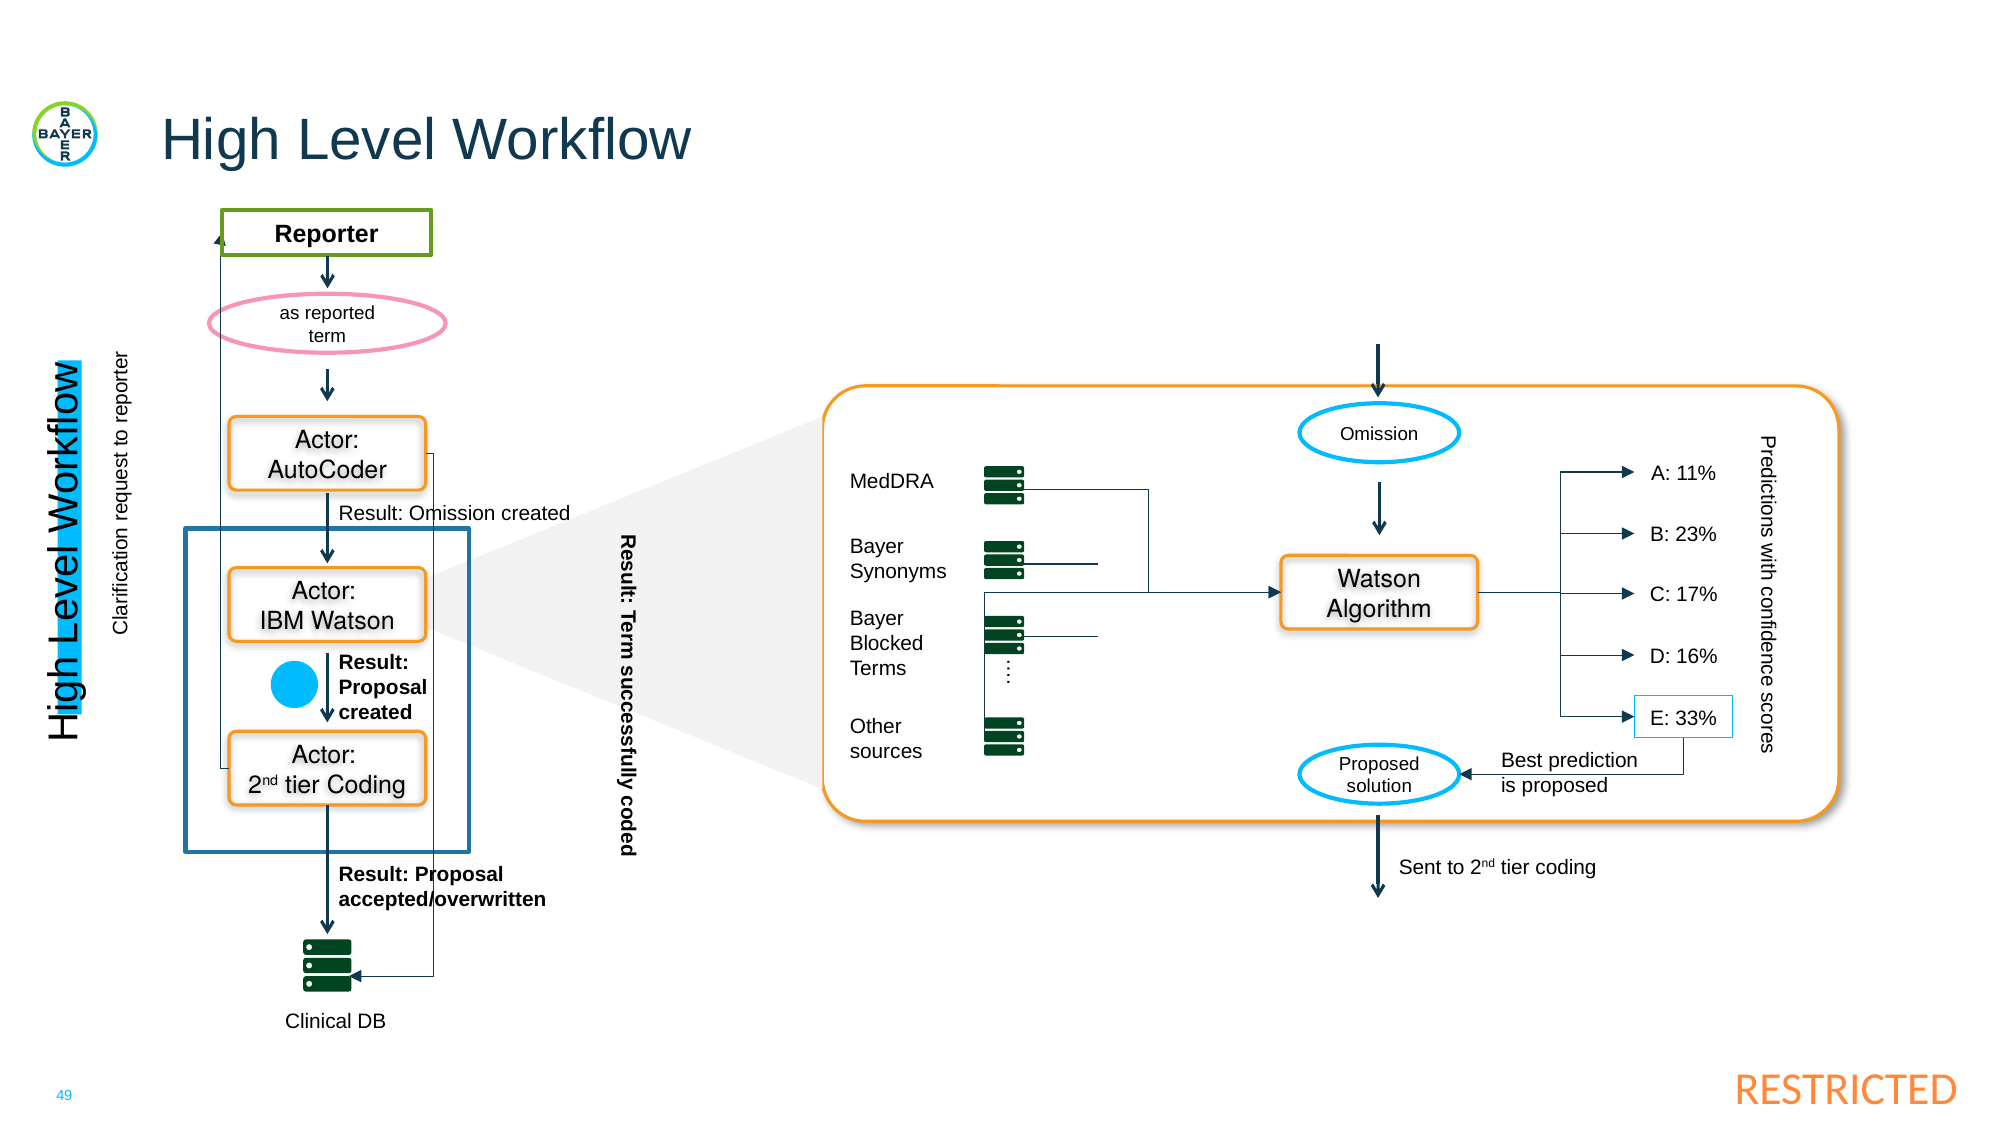

# High Level Workflow
Reporter
as reported term

Omission

Actor: AutoCoder
A: 11%

MedDRA
Clarification request to reporter
Result: Omission created
B: 23%
High Level Workflow

Bayer
Synonyms

Watson Algorithm
Actor:
IBM Watson
C: 17%
Predictions with confidence scores
Bayer
Blocked
Terms

D: 16%
Result:
Proposal
created
….

Result: Term successfully coded
E: 33%
Other
sources

Actor:
2nd tier Coding
Proposed solution
Best prediction
is proposed
Sent to 2nd tier coding
Result: Proposal
accepted/overwritten

Clinical DB
49